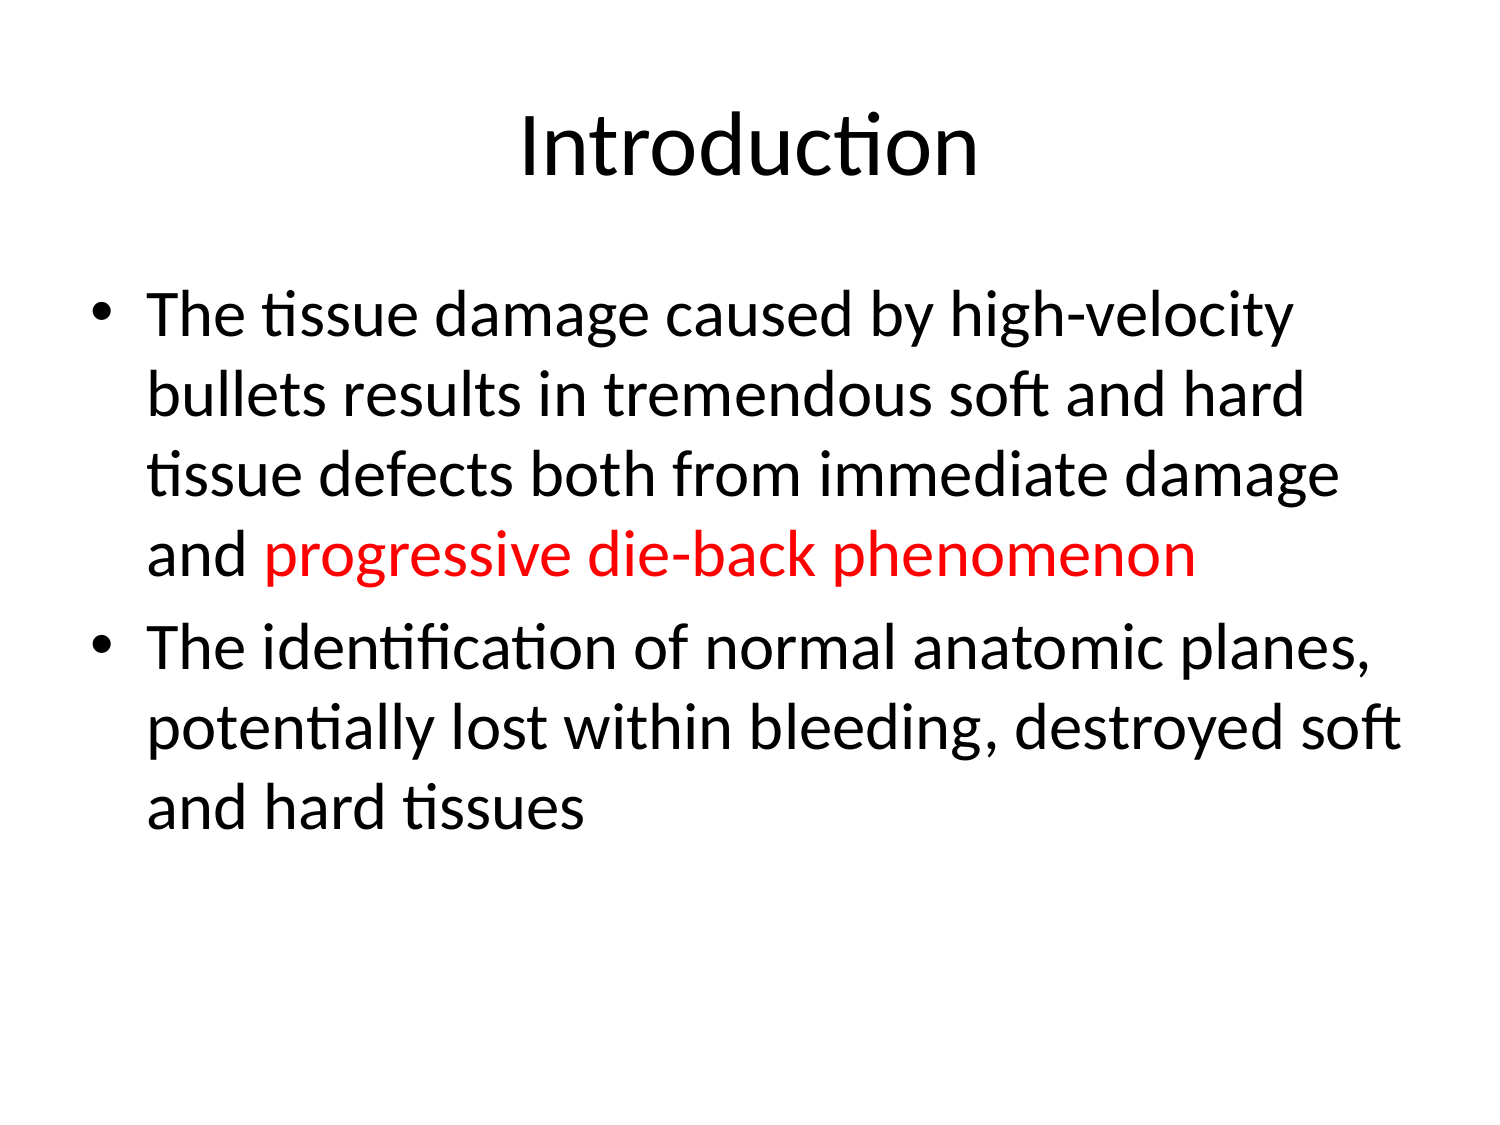

# Introduction
The tissue damage caused by high-velocity bullets results in tremendous soft and hard tissue defects both from immediate damage and progressive die-back phenomenon
The identification of normal anatomic planes, potentially lost within bleeding, destroyed soft and hard tissues